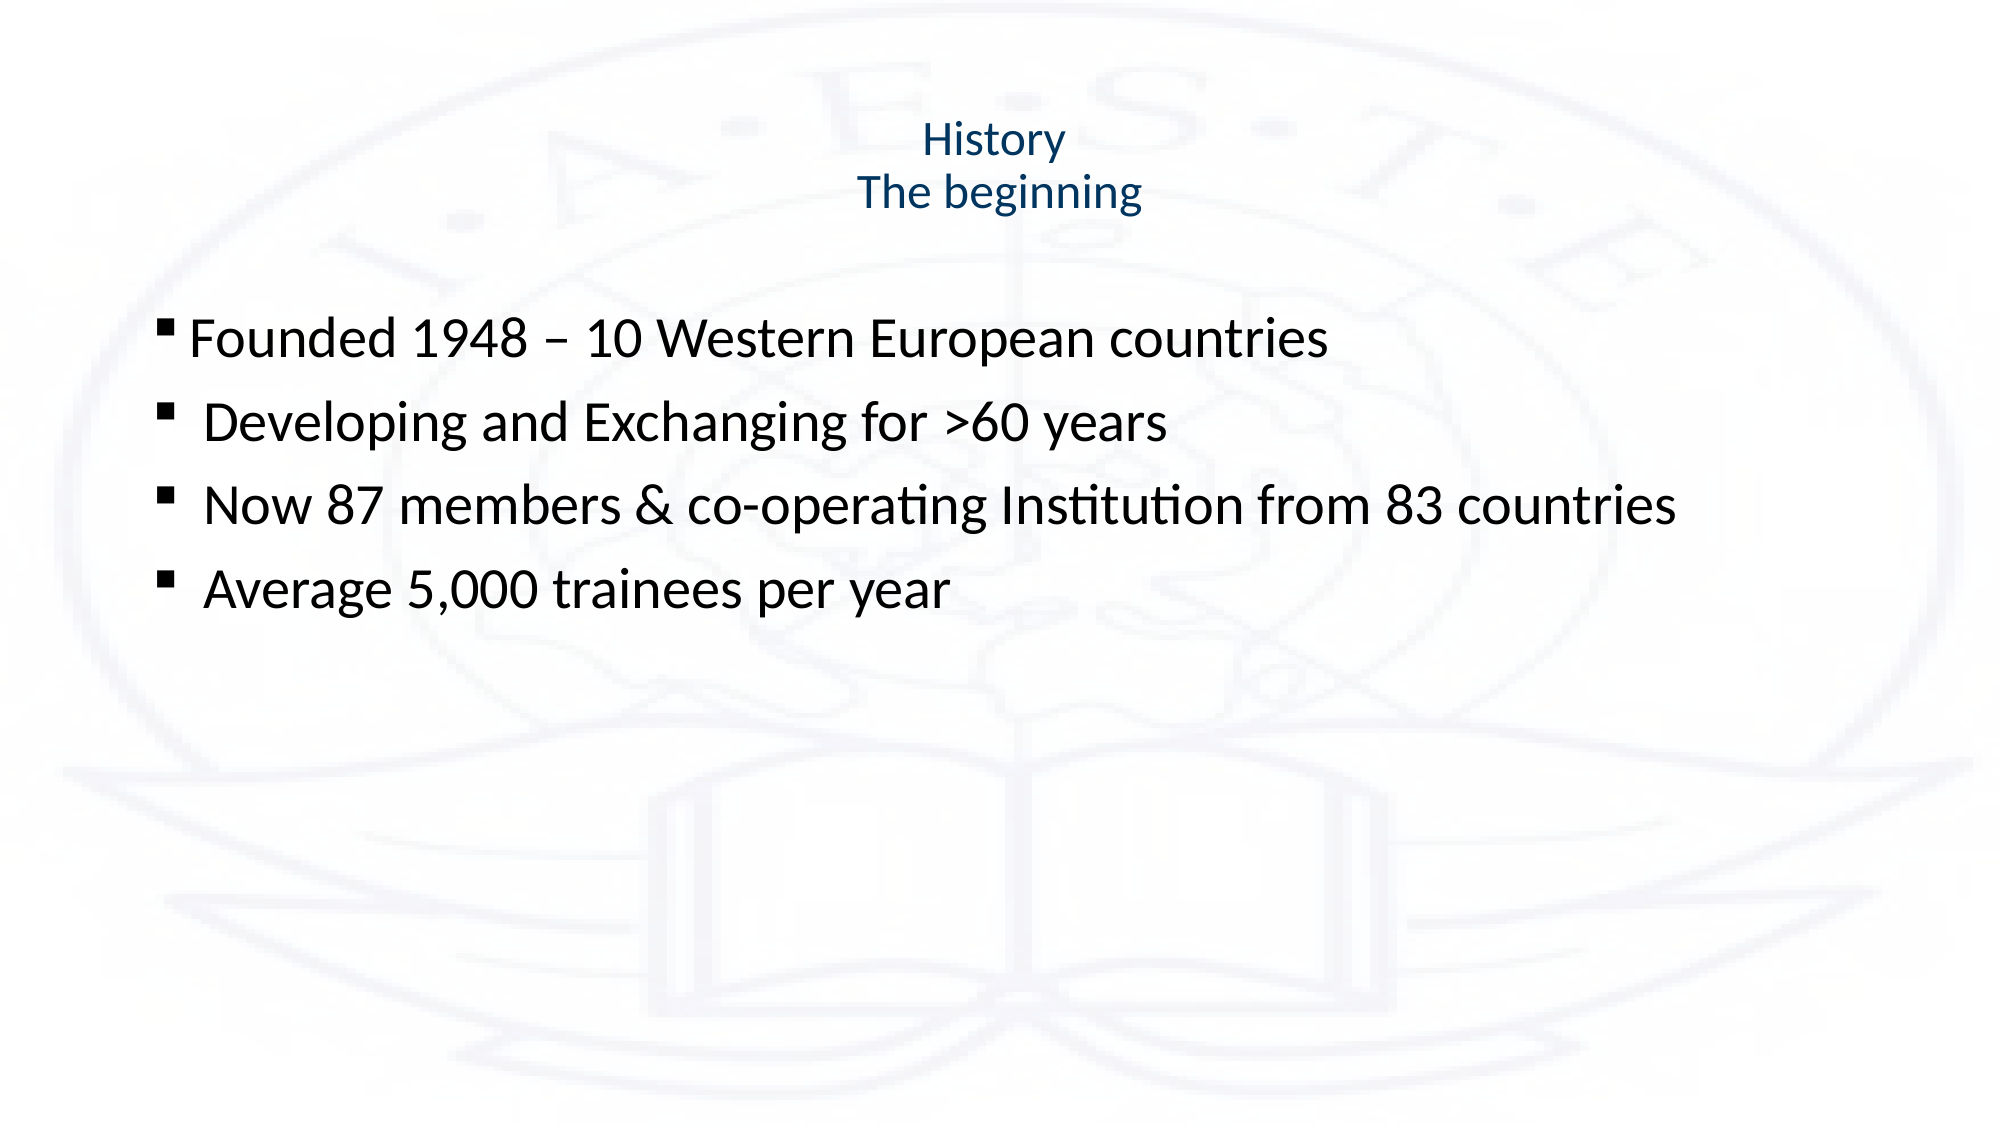

# History The beginning
Founded 1948 – 10 Western European countries
 Developing and Exchanging for >60 years
 Now 87 members & co-operating Institution from 83 countries
 Average 5,000 trainees per year